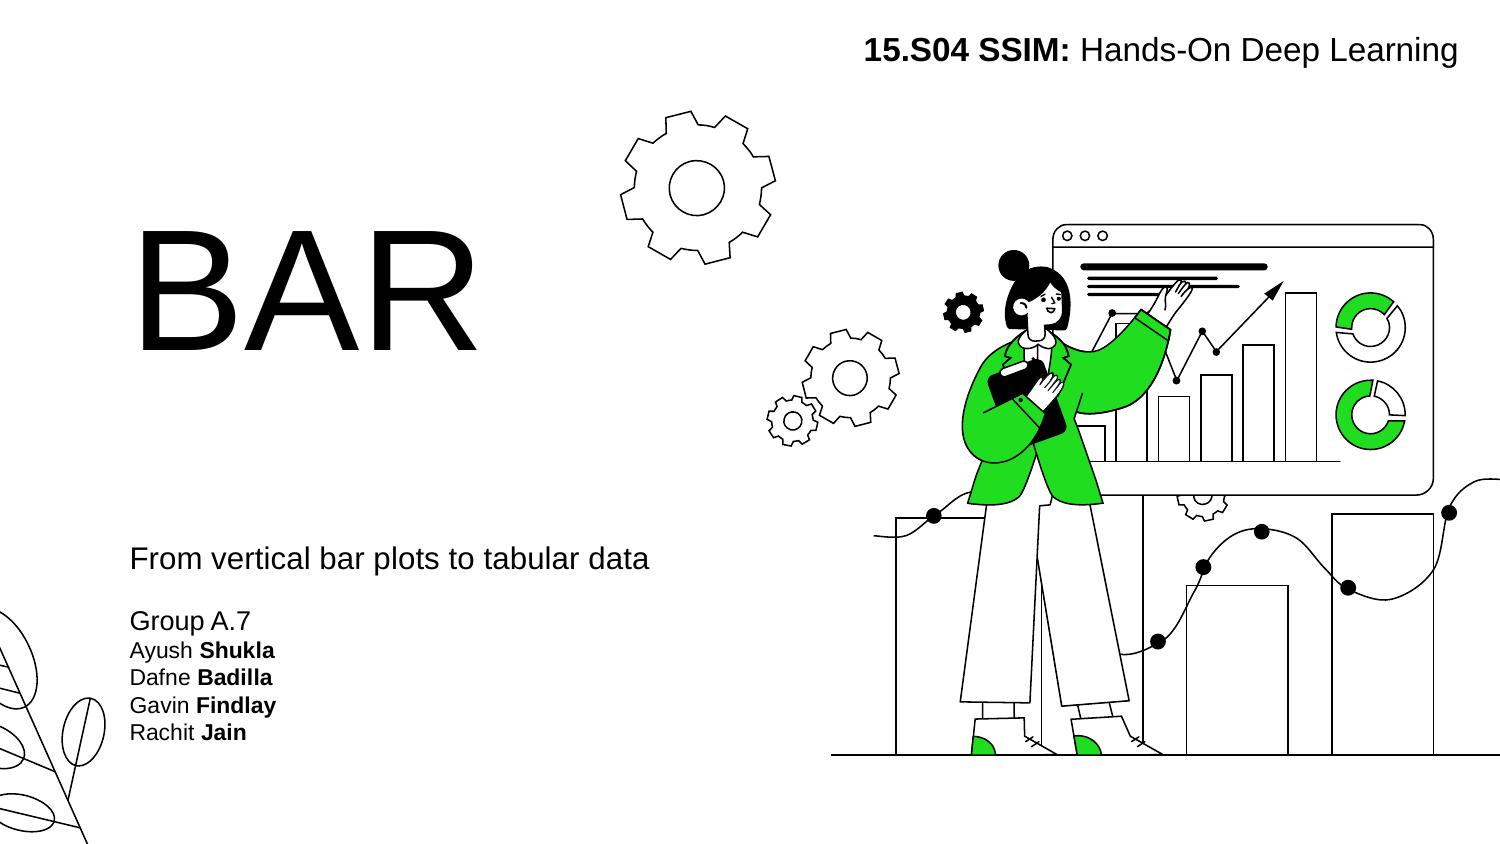

15.S04 SSIM: Hands-On Deep Learning

BAR

X-TRACT

From vertical bar plots to tabular data
Group A.7
Ayush Shukla
Dafne Badilla
Gavin Findlay
Rachit Jain